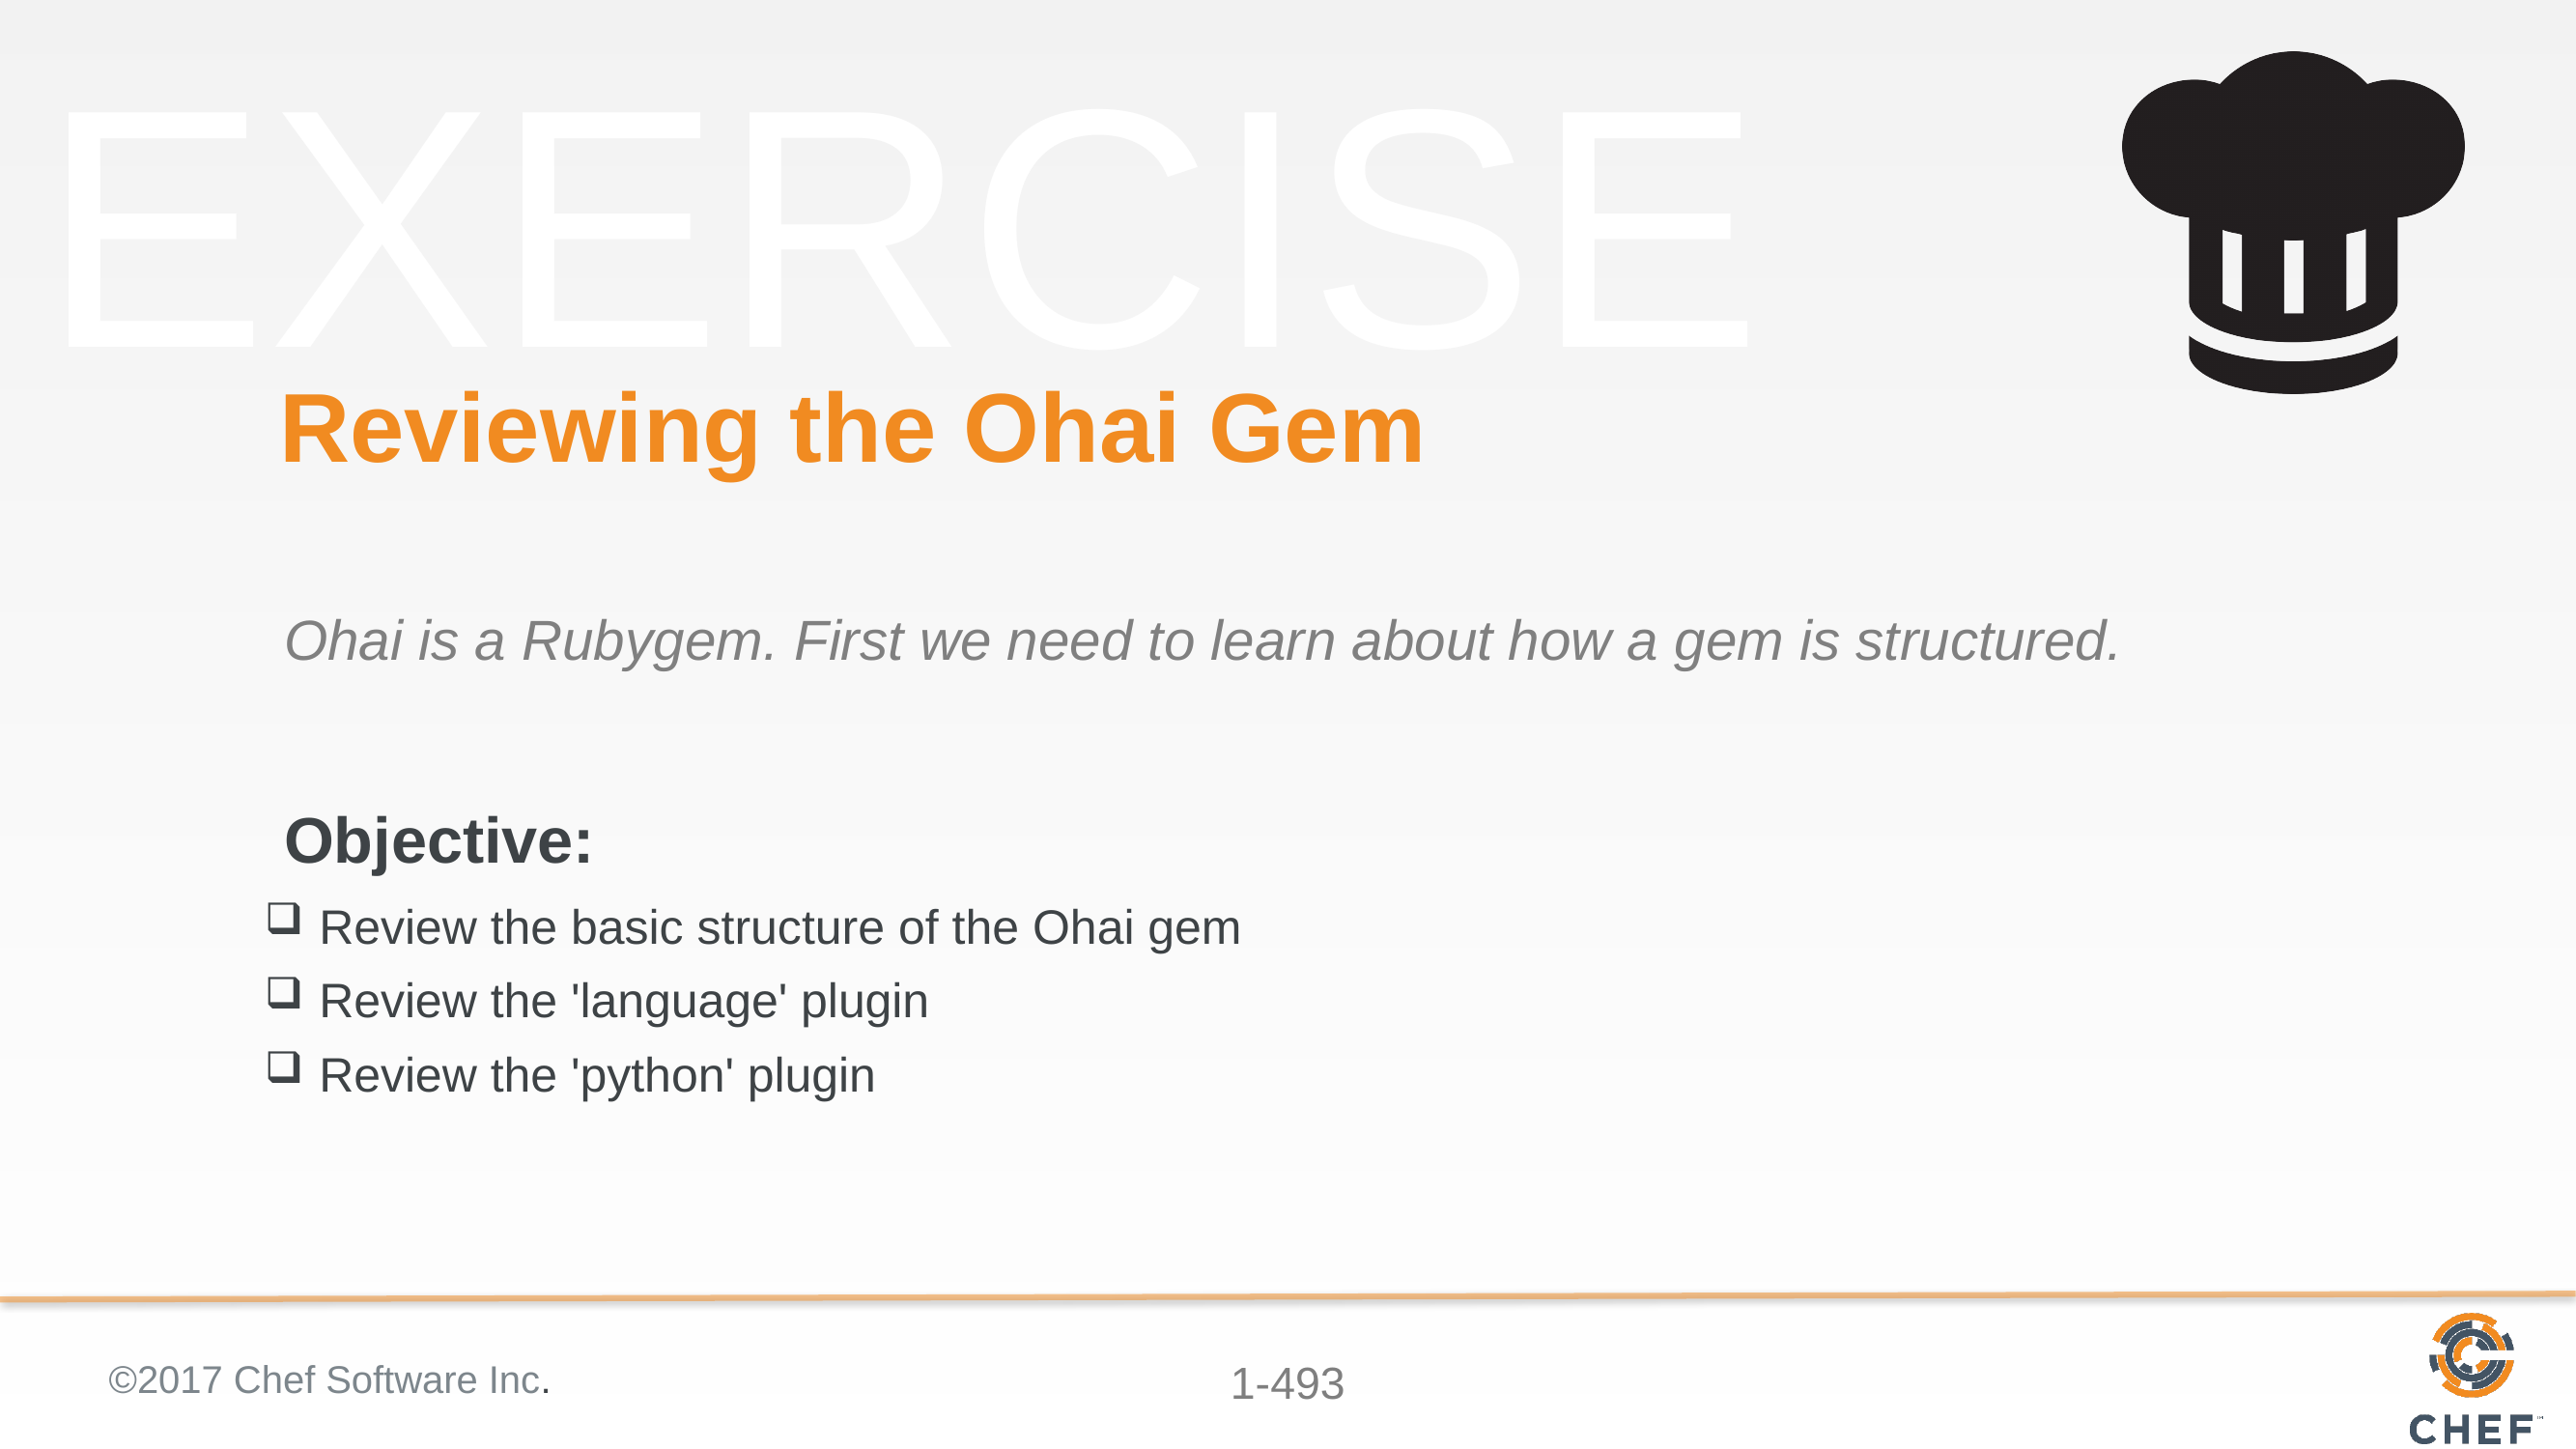

# Reviewing the Ohai Gem
Ohai is a Rubygem. First we need to learn about how a gem is structured.
Review the basic structure of the Ohai gem
Review the 'language' plugin
Review the 'python' plugin